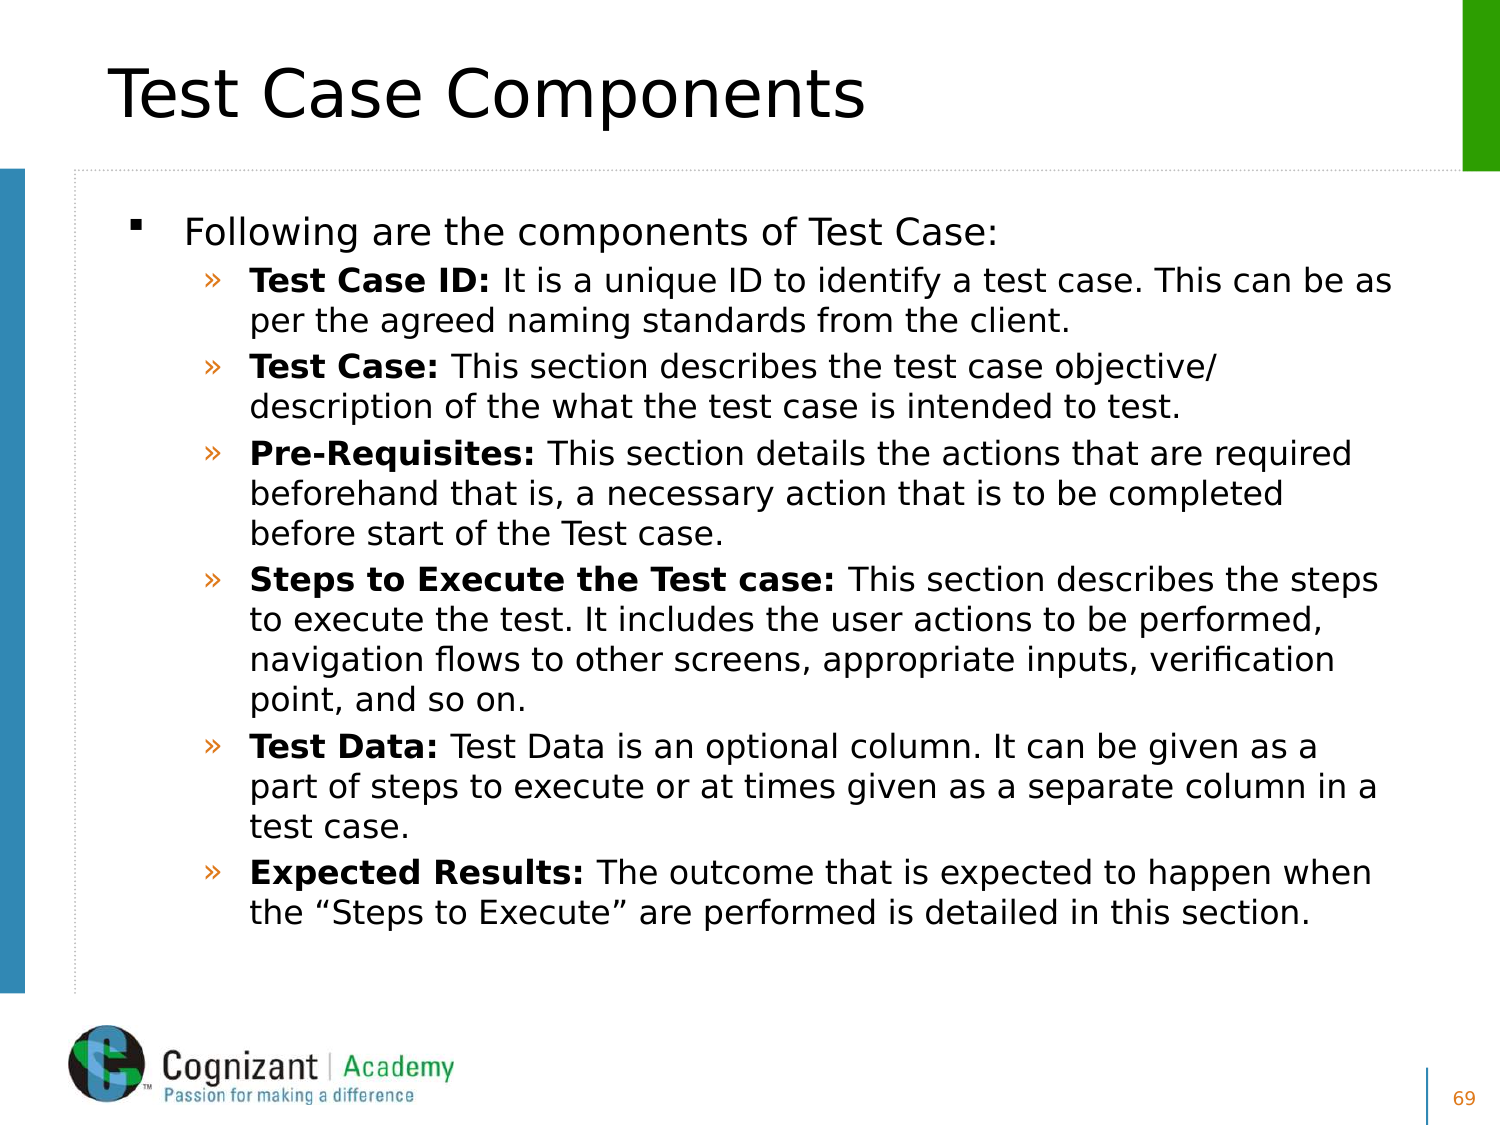

# Test Case Components
Following are the components of Test Case:
Test Case ID: It is a unique ID to identify a test case. This can be as per the agreed naming standards from the client.
Test Case: This section describes the test case objective/ description of the what the test case is intended to test.
Pre-Requisites: This section details the actions that are required beforehand that is, a necessary action that is to be completed before start of the Test case.
Steps to Execute the Test case: This section describes the steps to execute the test. It includes the user actions to be performed, navigation flows to other screens, appropriate inputs, verification point, and so on.
Test Data: Test Data is an optional column. It can be given as a part of steps to execute or at times given as a separate column in a test case.
Expected Results: The outcome that is expected to happen when the “Steps to Execute” are performed is detailed in this section.

69